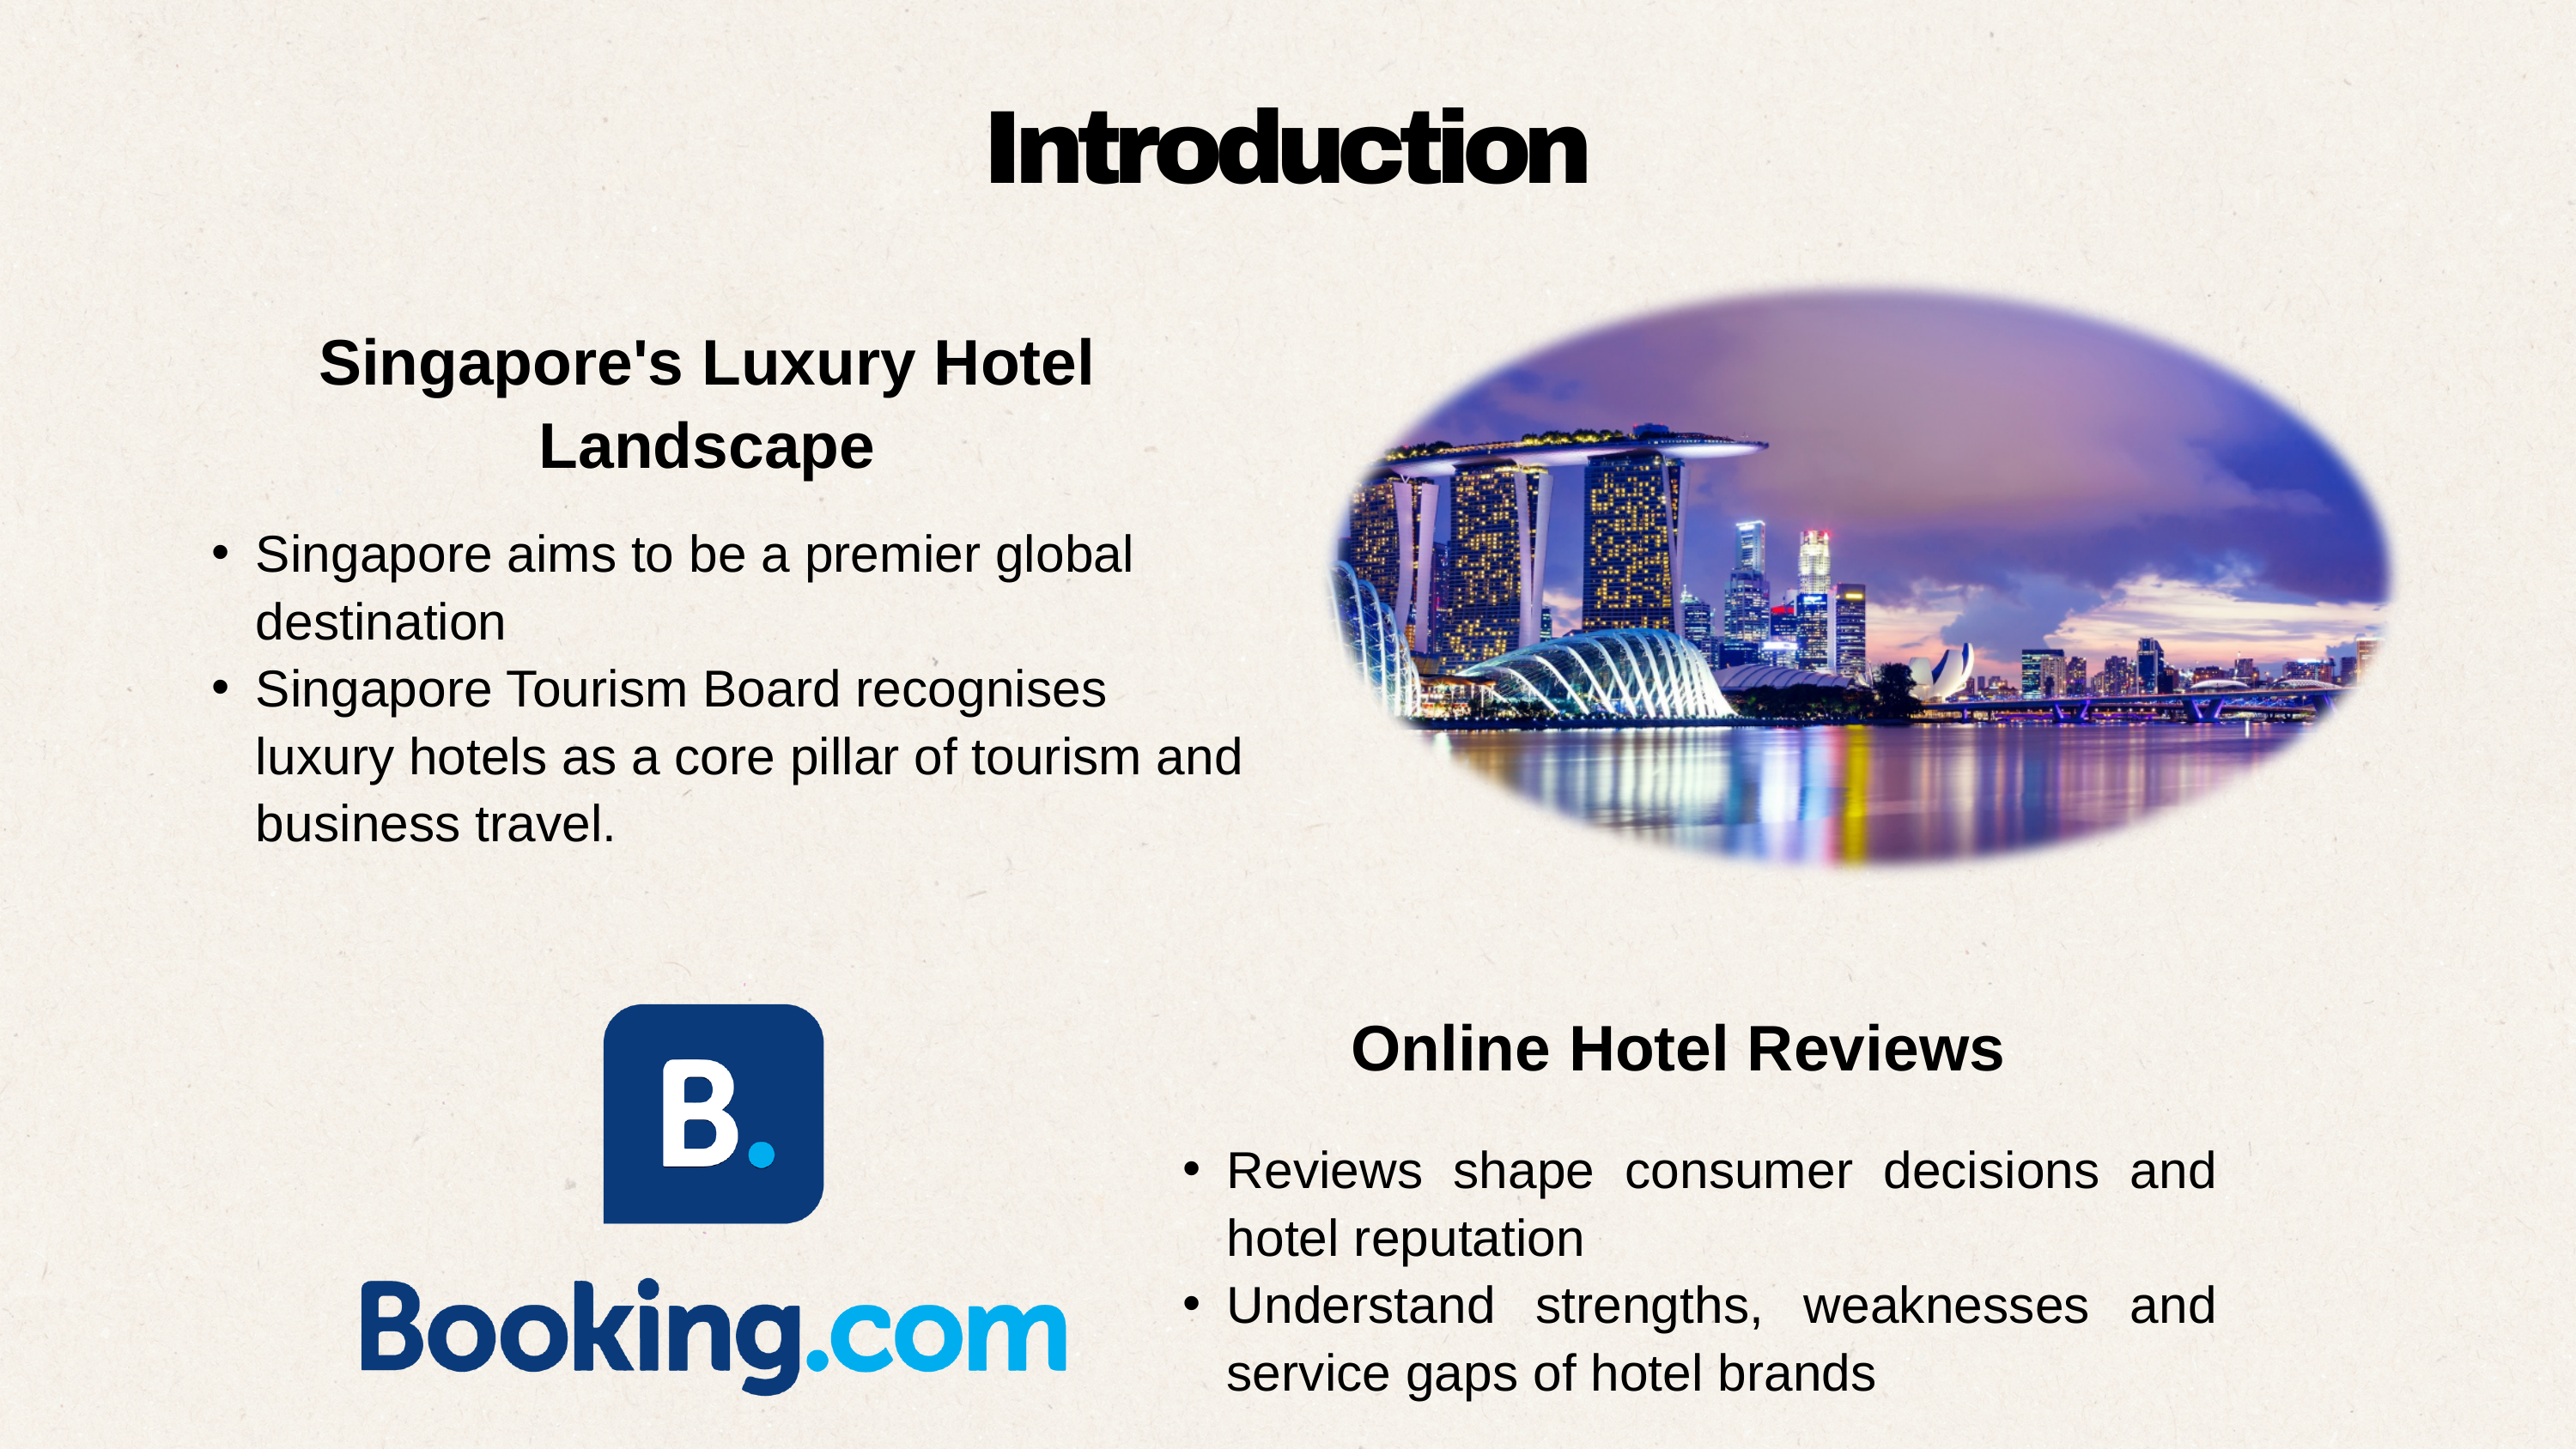

Introduction

Singapore's Luxury Hotel Landscape
Singapore aims to be a premier global destination
Singapore Tourism Board recognises luxury hotels as a core pillar of tourism and business travel.

Online Hotel Reviews
Reviews shape consumer decisions and hotel reputation
Understand strengths, weaknesses and service gaps of hotel brands